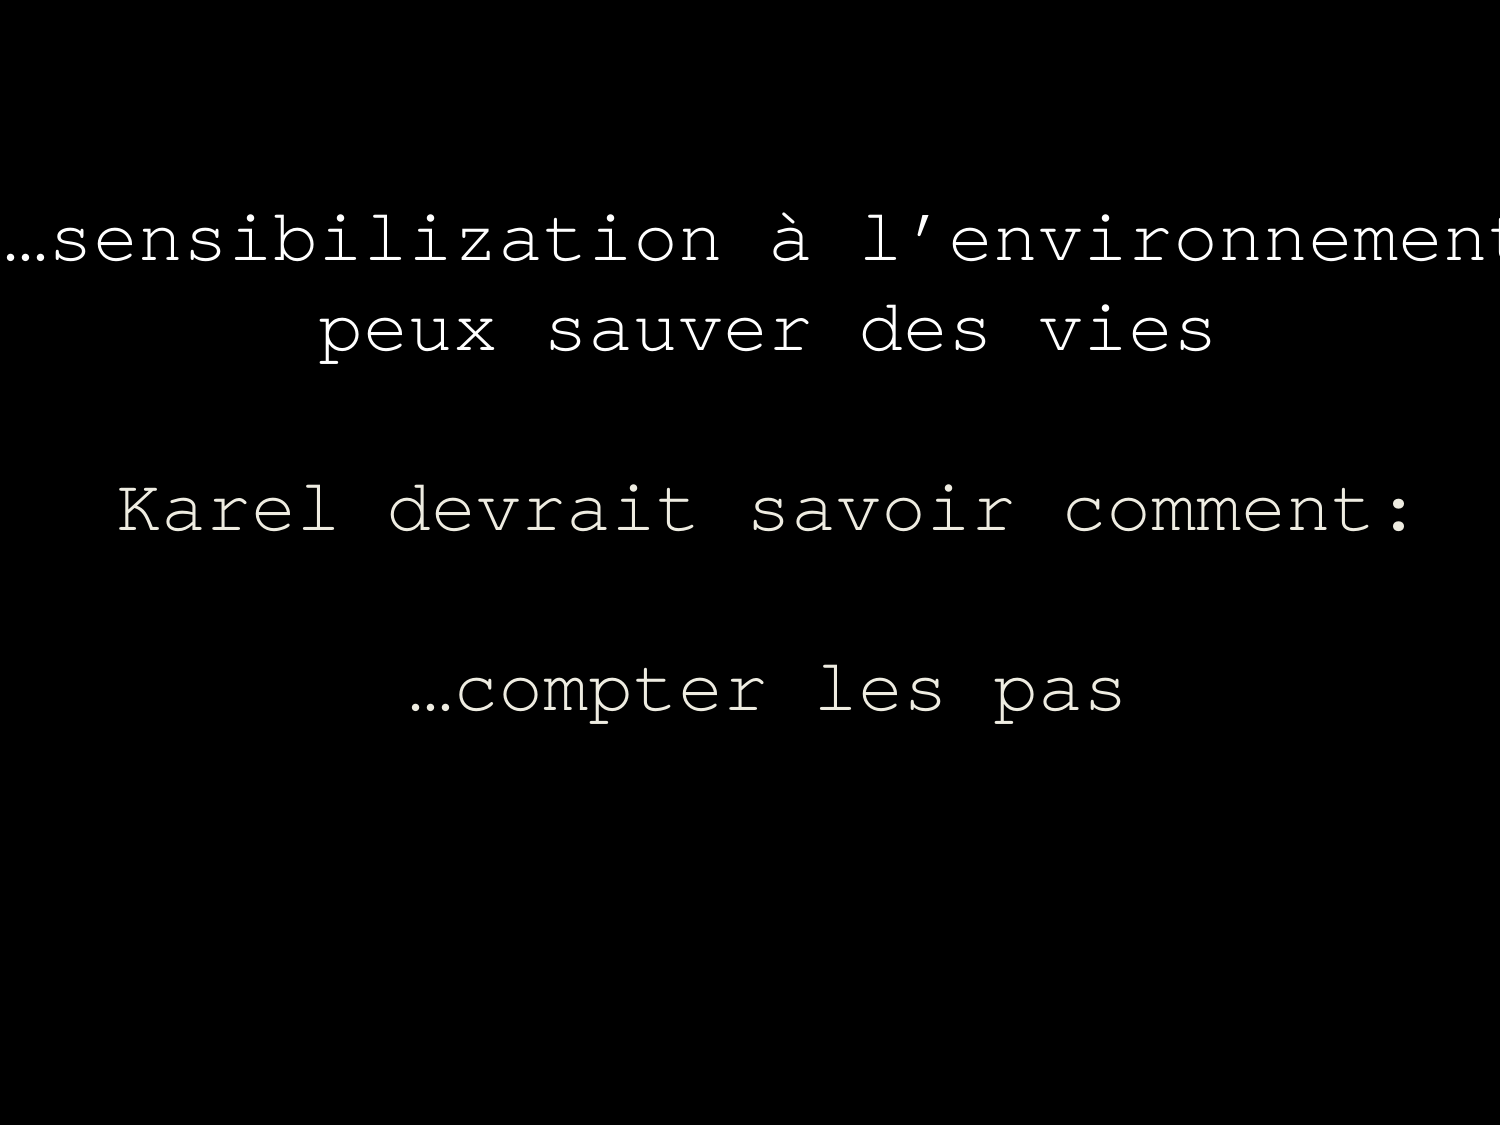

…sensibilization à l’environnement
peux sauver des vies

Karel devrait savoir comment:

…compter les pas